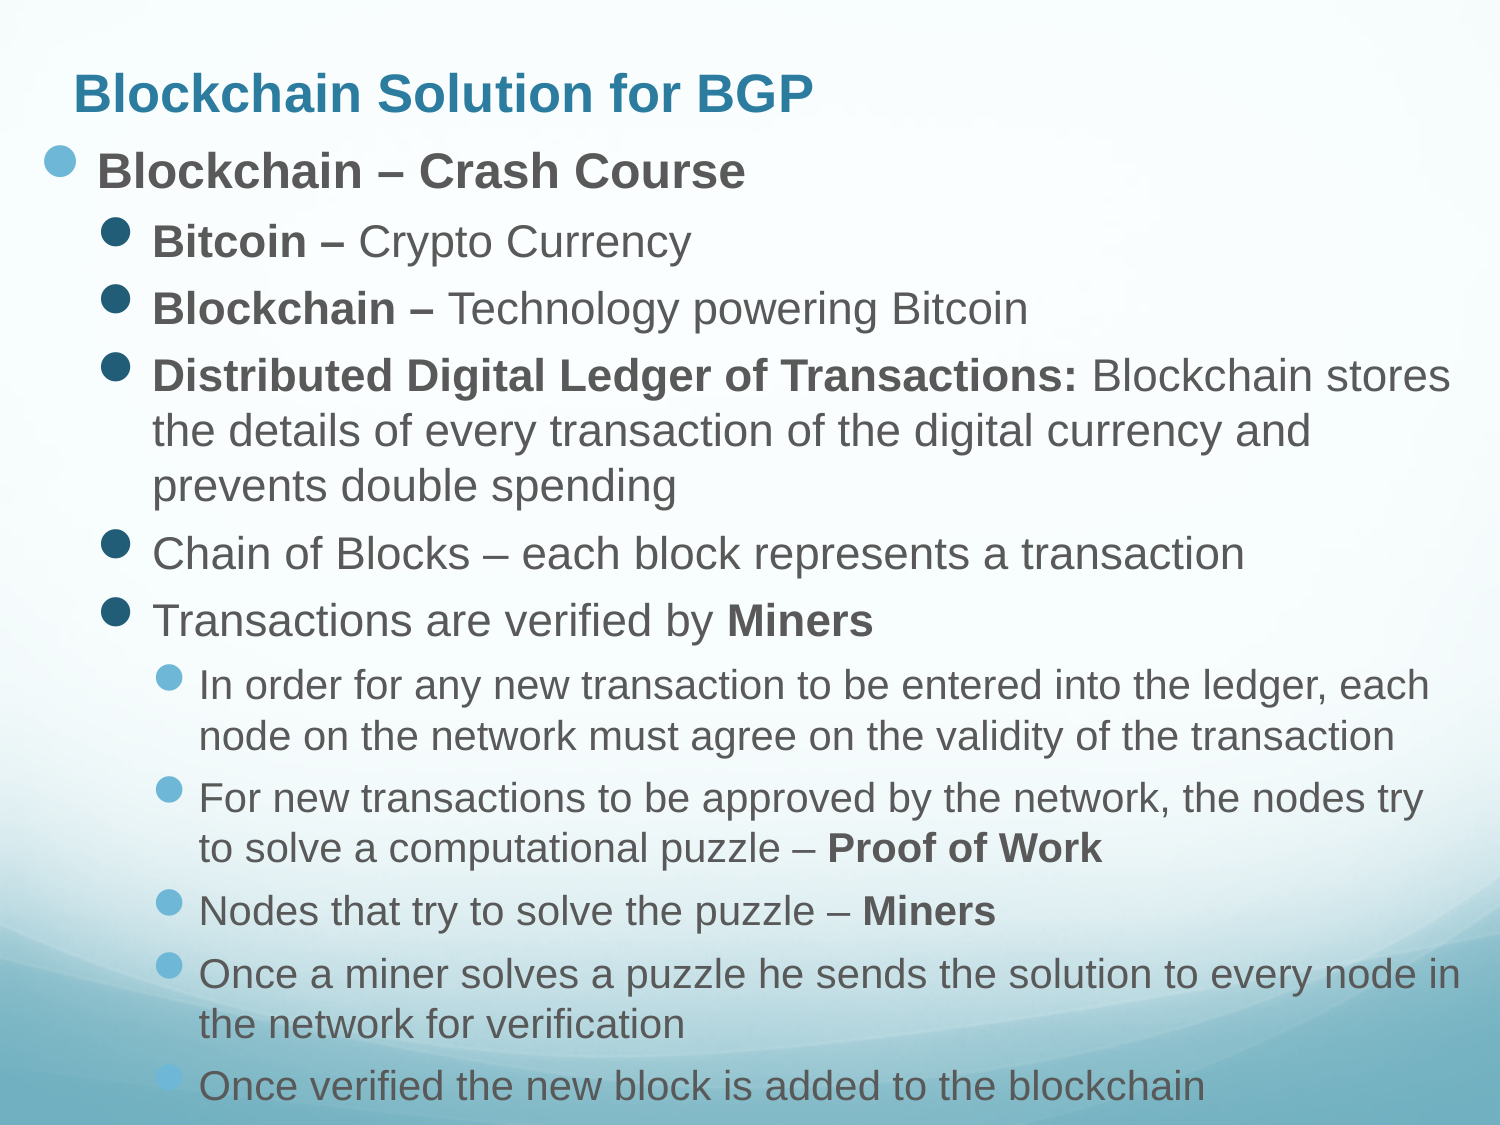

# Blockchain Solution for BGP
Blockchain – Crash Course
Bitcoin – Crypto Currency
Blockchain – Technology powering Bitcoin
Distributed Digital Ledger of Transactions: Blockchain stores the details of every transaction of the digital currency and prevents double spending
Chain of Blocks – each block represents a transaction
Transactions are verified by Miners
In order for any new transaction to be entered into the ledger, each node on the network must agree on the validity of the transaction
For new transactions to be approved by the network, the nodes try to solve a computational puzzle – Proof of Work
Nodes that try to solve the puzzle – Miners
Once a miner solves a puzzle he sends the solution to every node in the network for verification
Once verified the new block is added to the blockchain